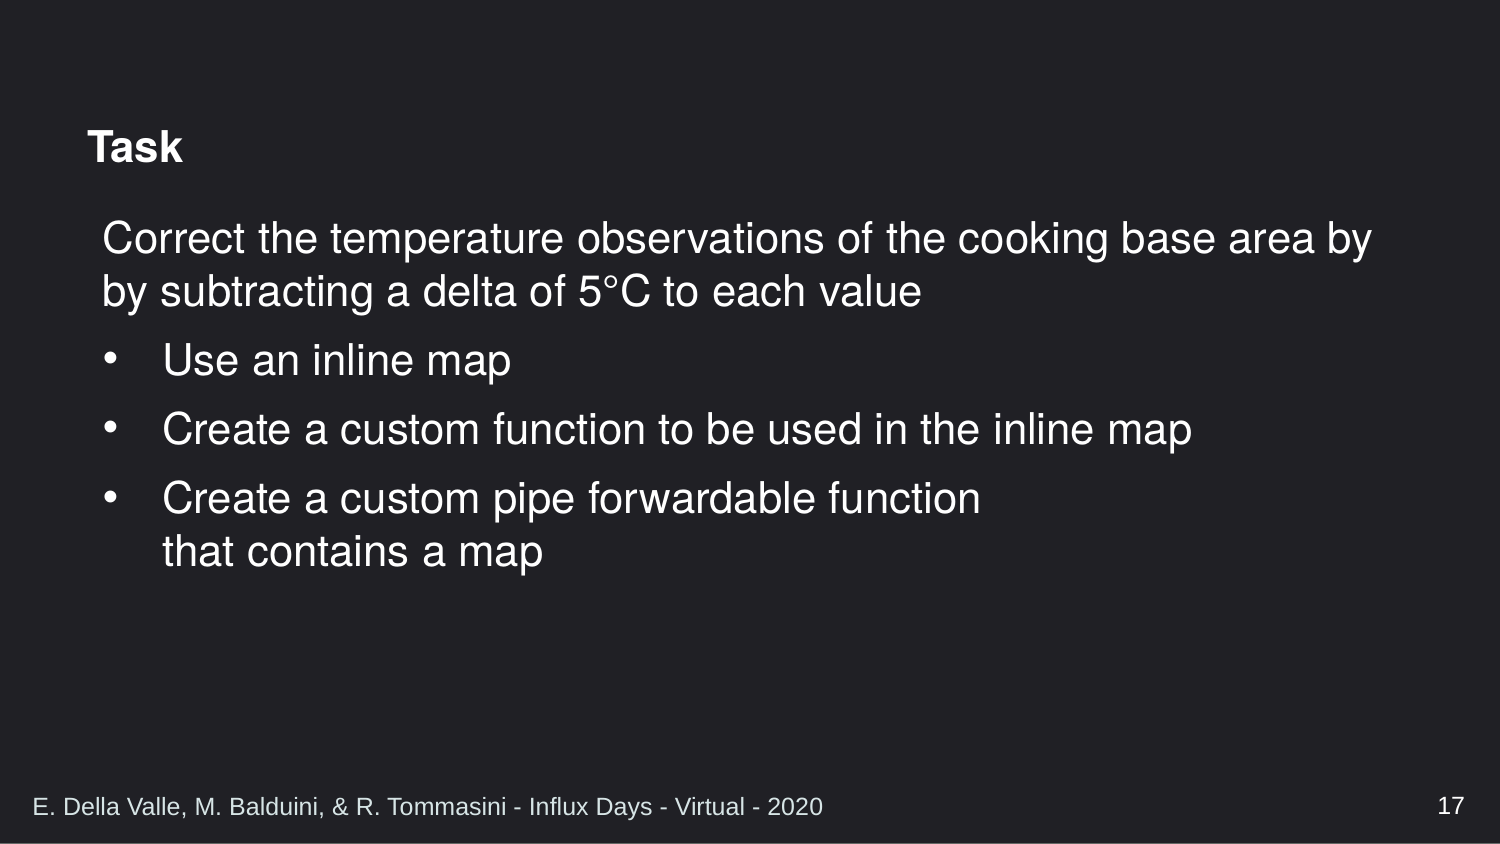

# Task
Correct the temperature observations of the cooking base area by by subtracting a delta of 5°C to each value
Use an inline map
Create a custom function to be used in the inline map
Create a custom pipe forwardable function
that contains a map

17
E. Della Valle, M. Balduini, & R. Tommasini - Influx Days - Virtual - 2020